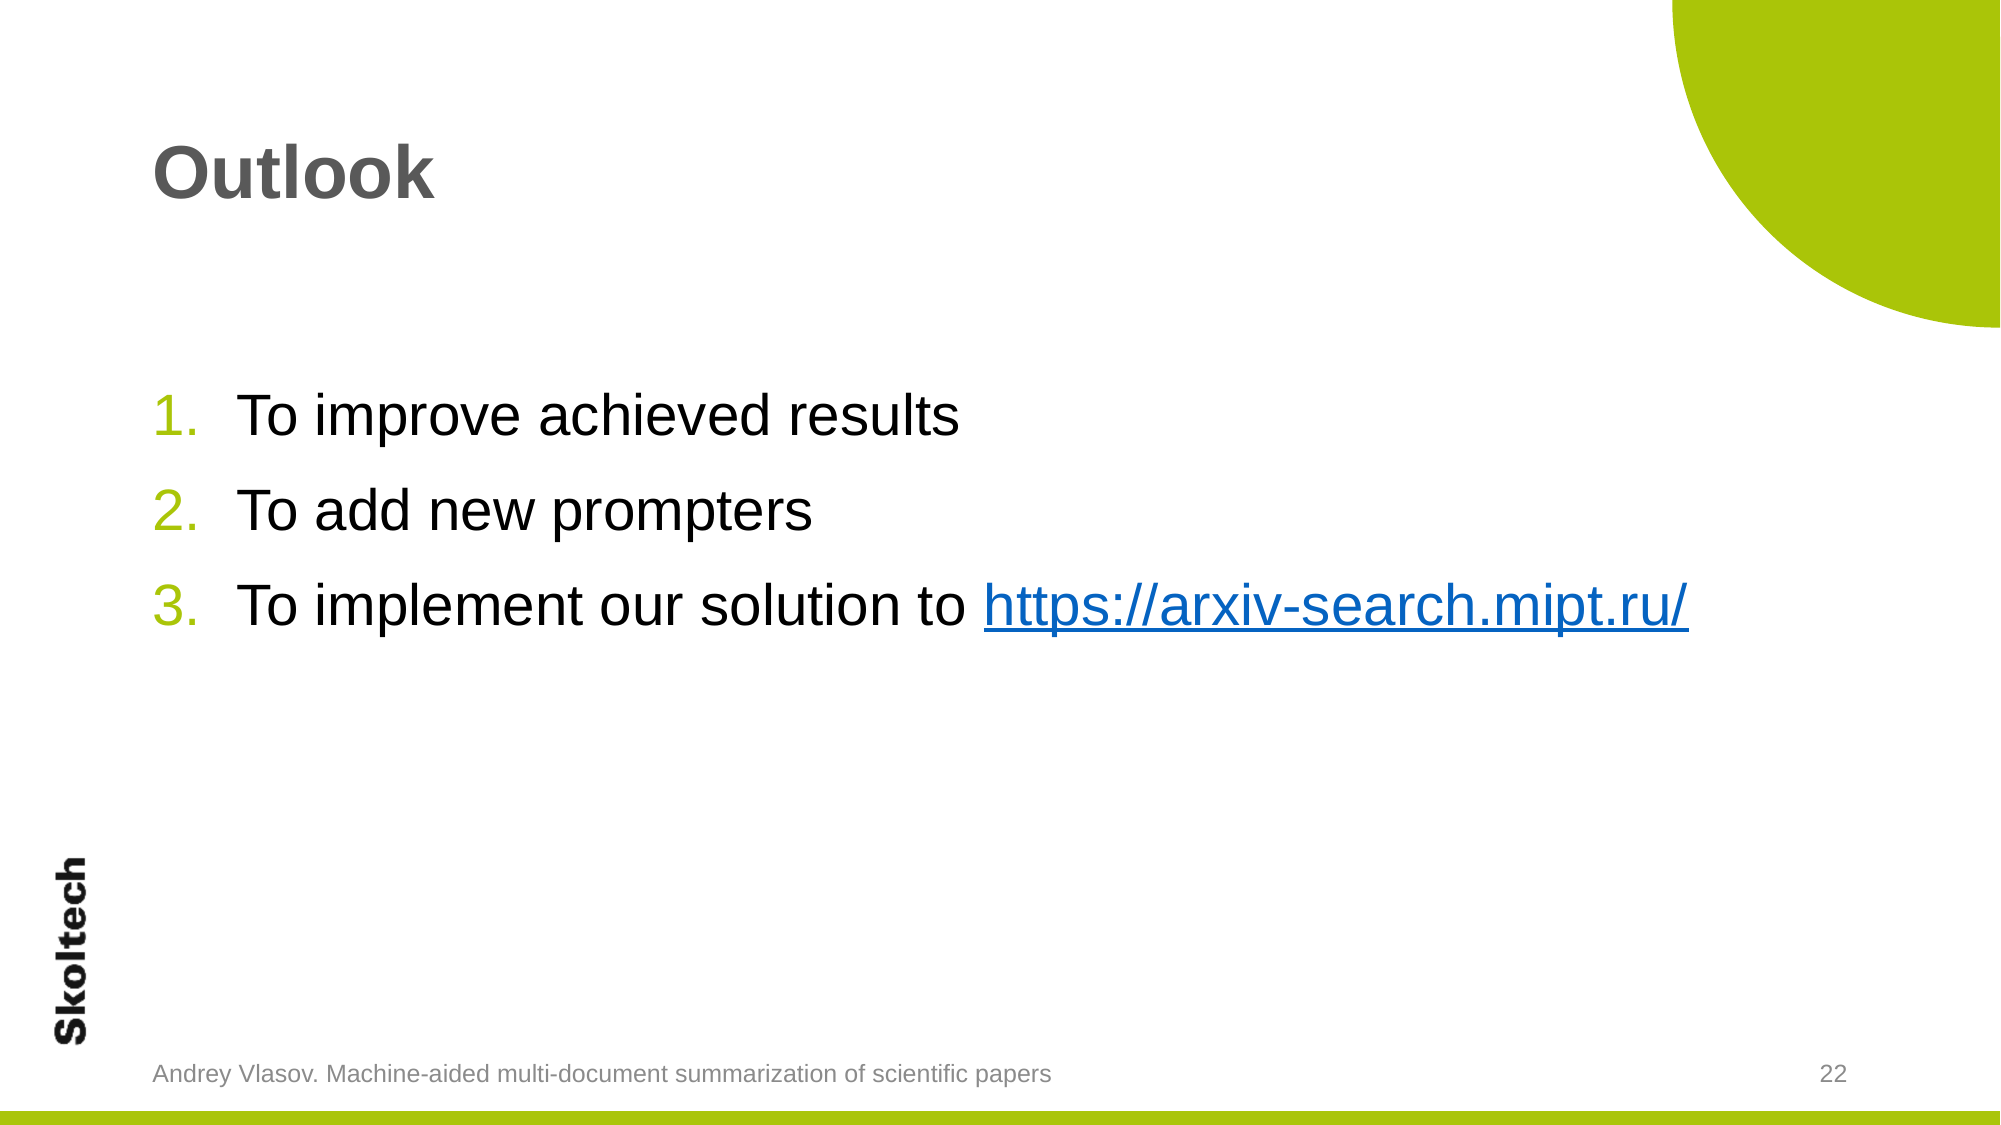

# Outlook

To improve achieved results
To add new prompters
To implement our solution to https://arxiv-search.mipt.ru/

Andrey Vlasov. Machine-aided multi-document summarization of scientific papers
22